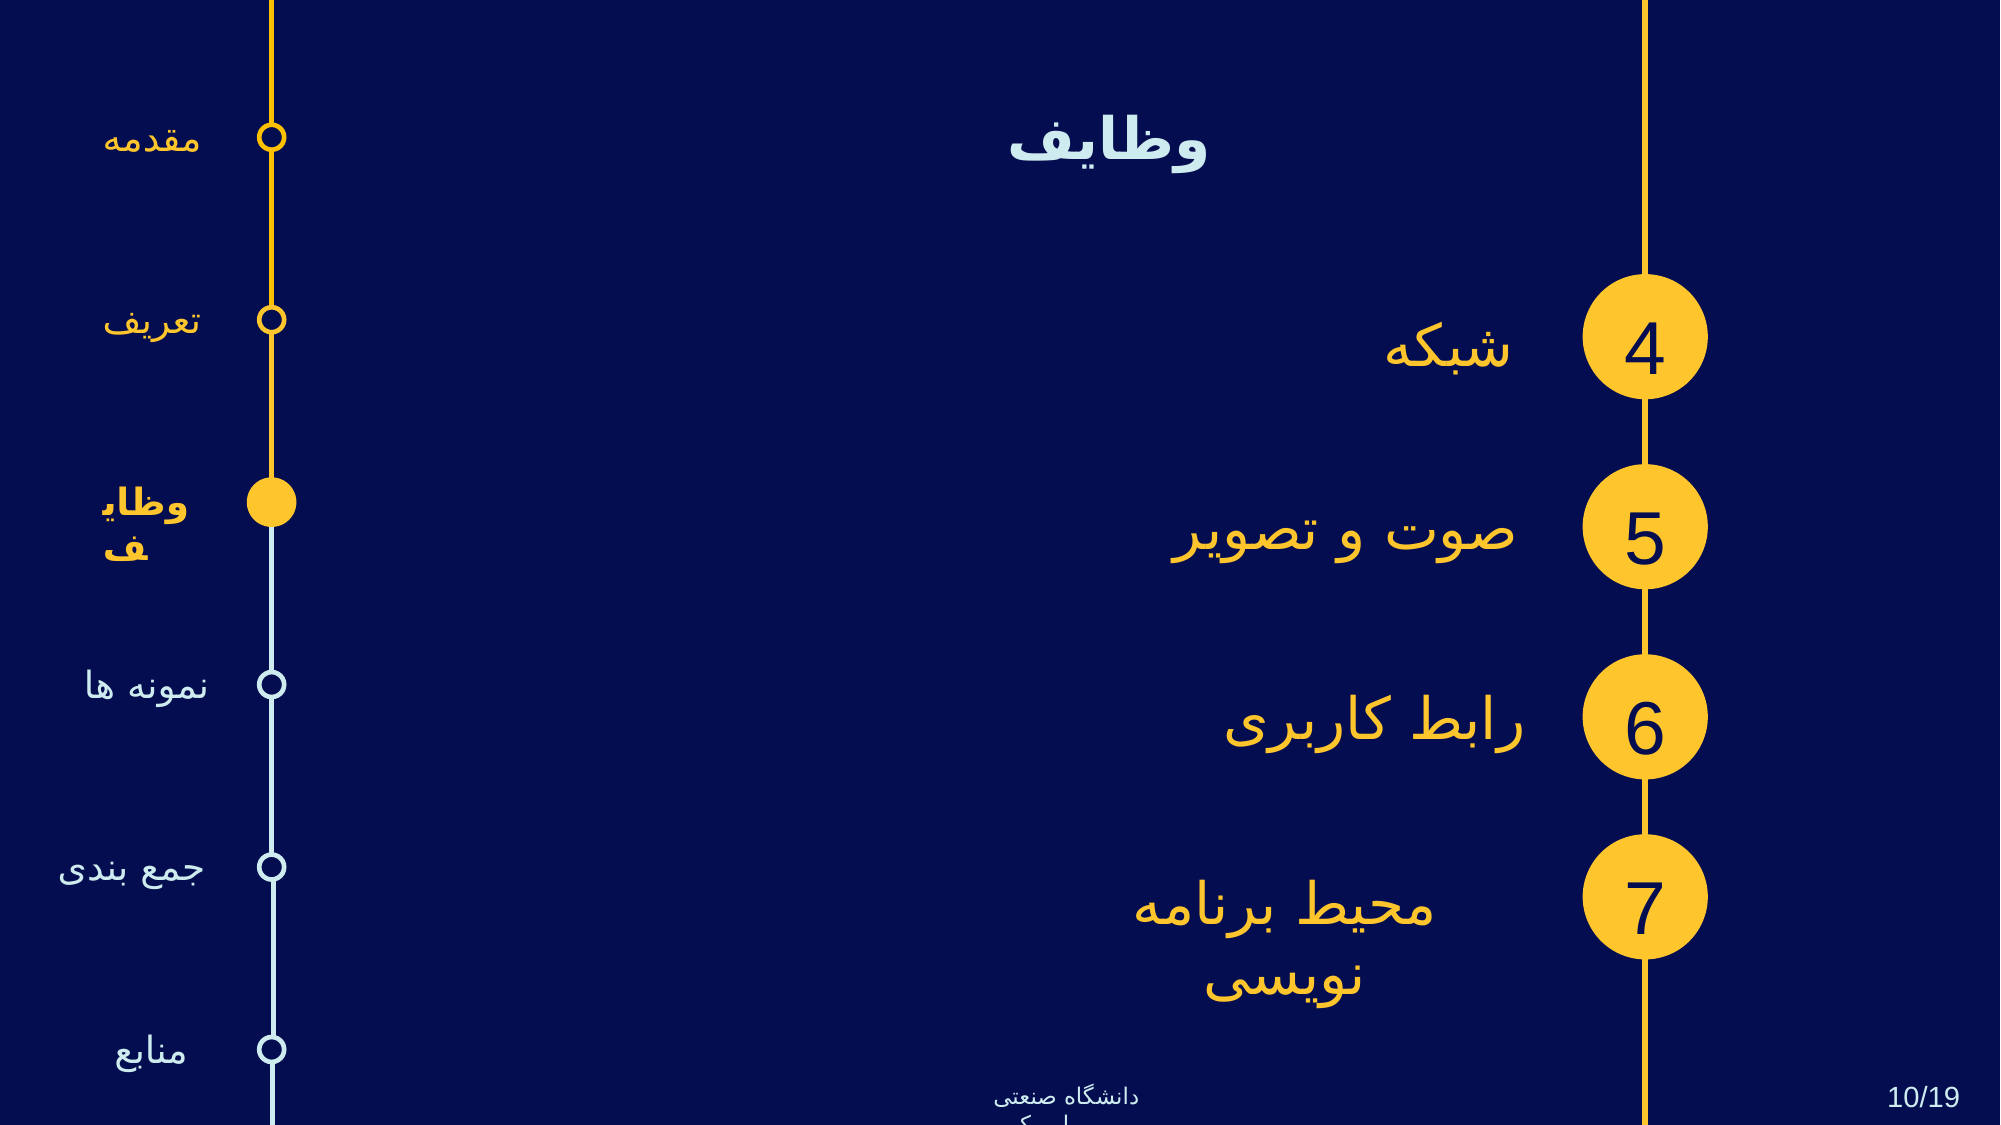

وظایف
مقدمه

4
شبکه
تعریف

5
صوت و تصویر
وظایف

نمونه ها

6
رابط کاربری

7
محیط برنامه نویسی
جمع بندی

منابع

10/19
دانشگاه صنعتی امیرکبیر